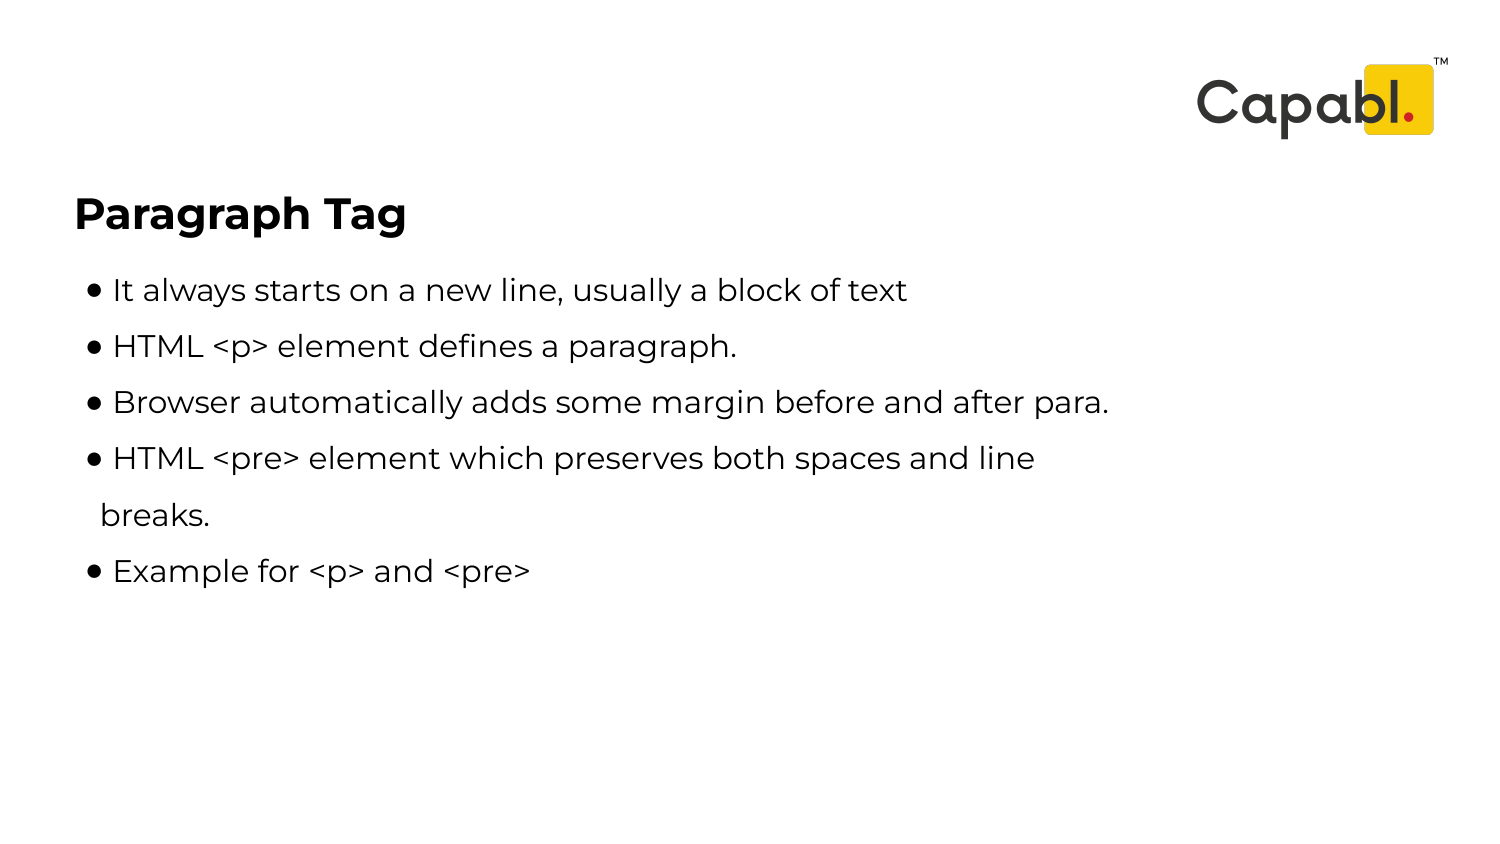

Paragraph Tag
# It always starts on a new line, usually a block of text
 HTML <p> element defines a paragraph.
 Browser automatically adds some margin before and after para.
 HTML <pre> element which preserves both spaces and line breaks.
 Example for <p> and <pre>